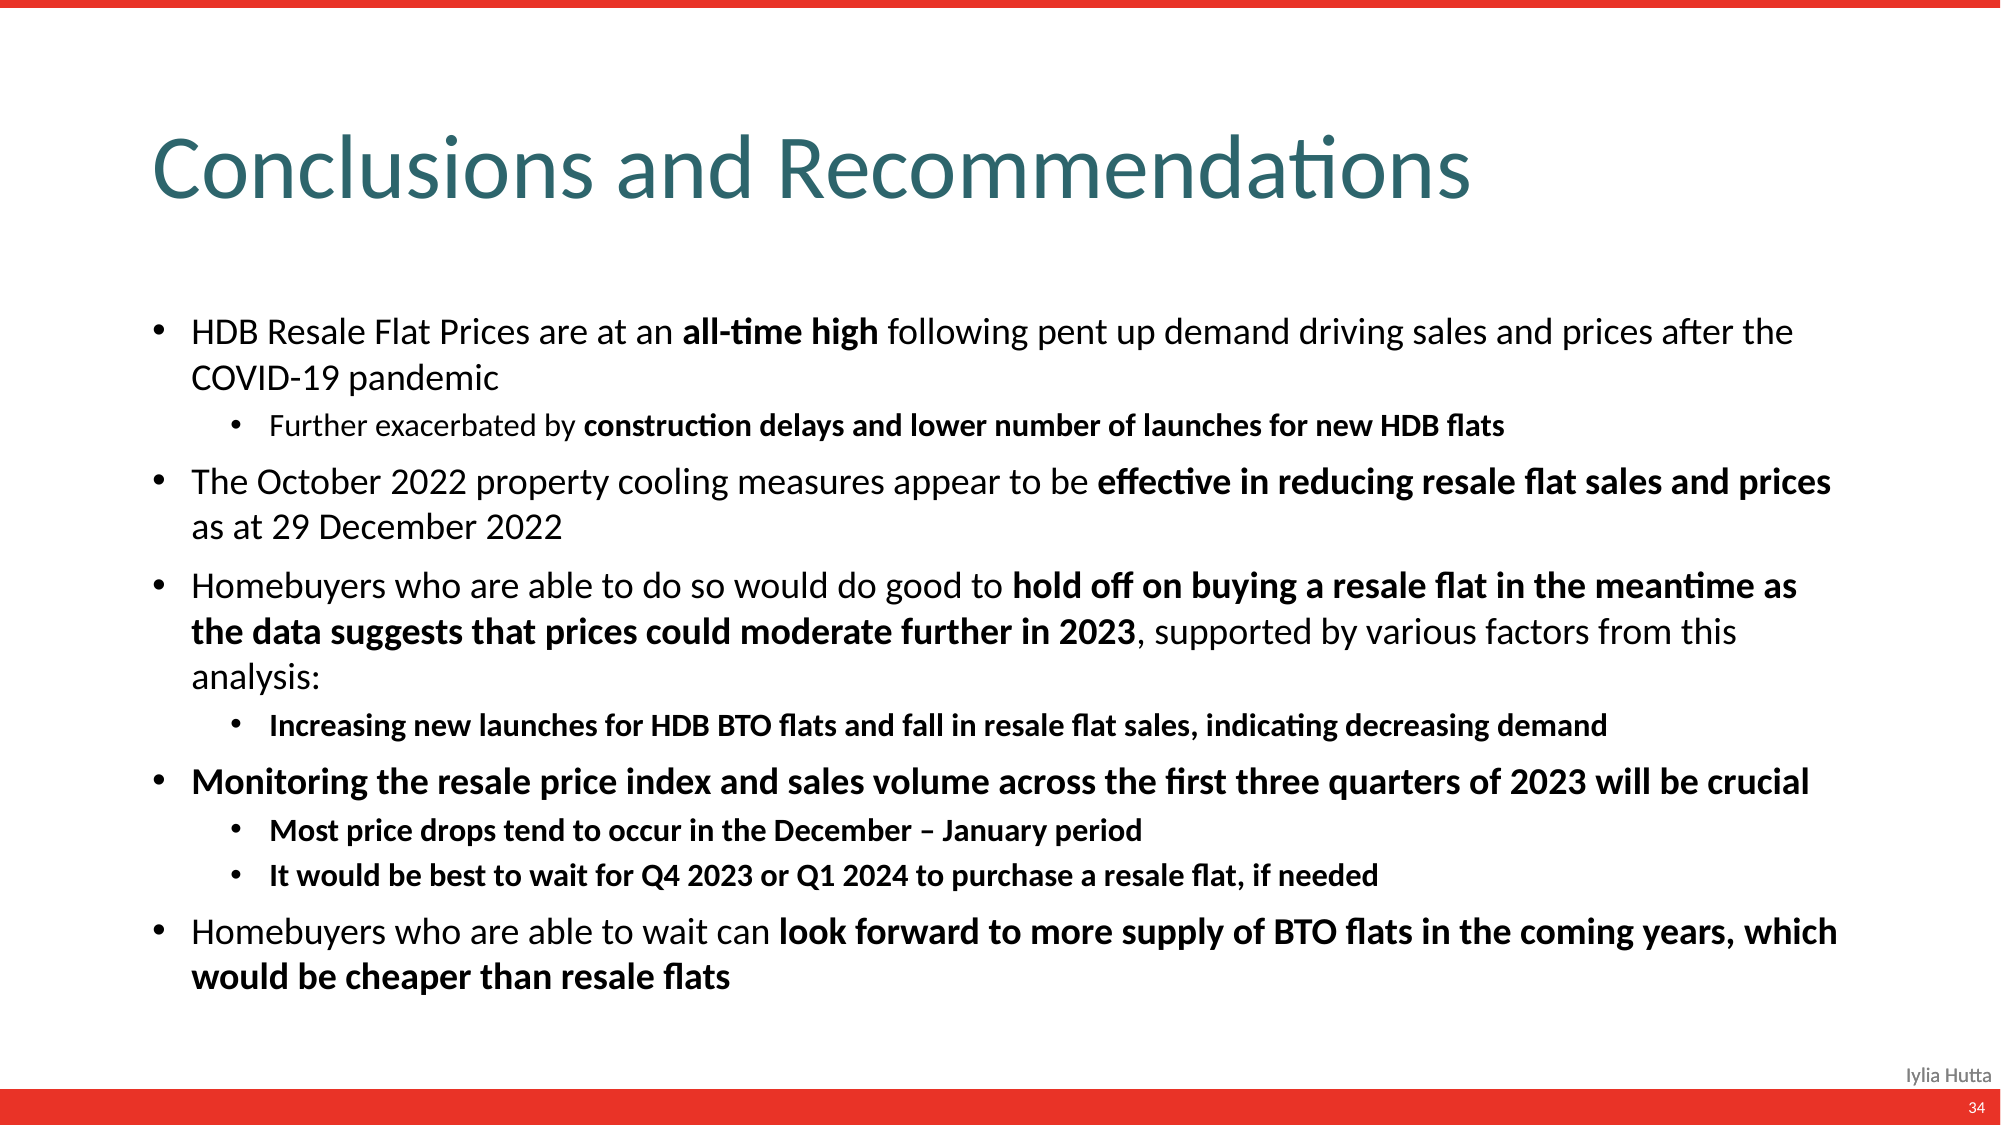

# Conclusions and Recommendations
HDB Resale Flat Prices are at an all-time high following pent up demand driving sales and prices after the COVID-19 pandemic
Further exacerbated by construction delays and lower number of launches for new HDB flats
The October 2022 property cooling measures appear to be effective in reducing resale flat sales and prices as at 29 December 2022
Homebuyers who are able to do so would do good to hold off on buying a resale flat in the meantime as the data suggests that prices could moderate further in 2023, supported by various factors from this analysis:
Increasing new launches for HDB BTO flats and fall in resale flat sales, indicating decreasing demand
Monitoring the resale price index and sales volume across the first three quarters of 2023 will be crucial
Most price drops tend to occur in the December – January period
It would be best to wait for Q4 2023 or Q1 2024 to purchase a resale flat, if needed
Homebuyers who are able to wait can look forward to more supply of BTO flats in the coming years, which would be cheaper than resale flats
34